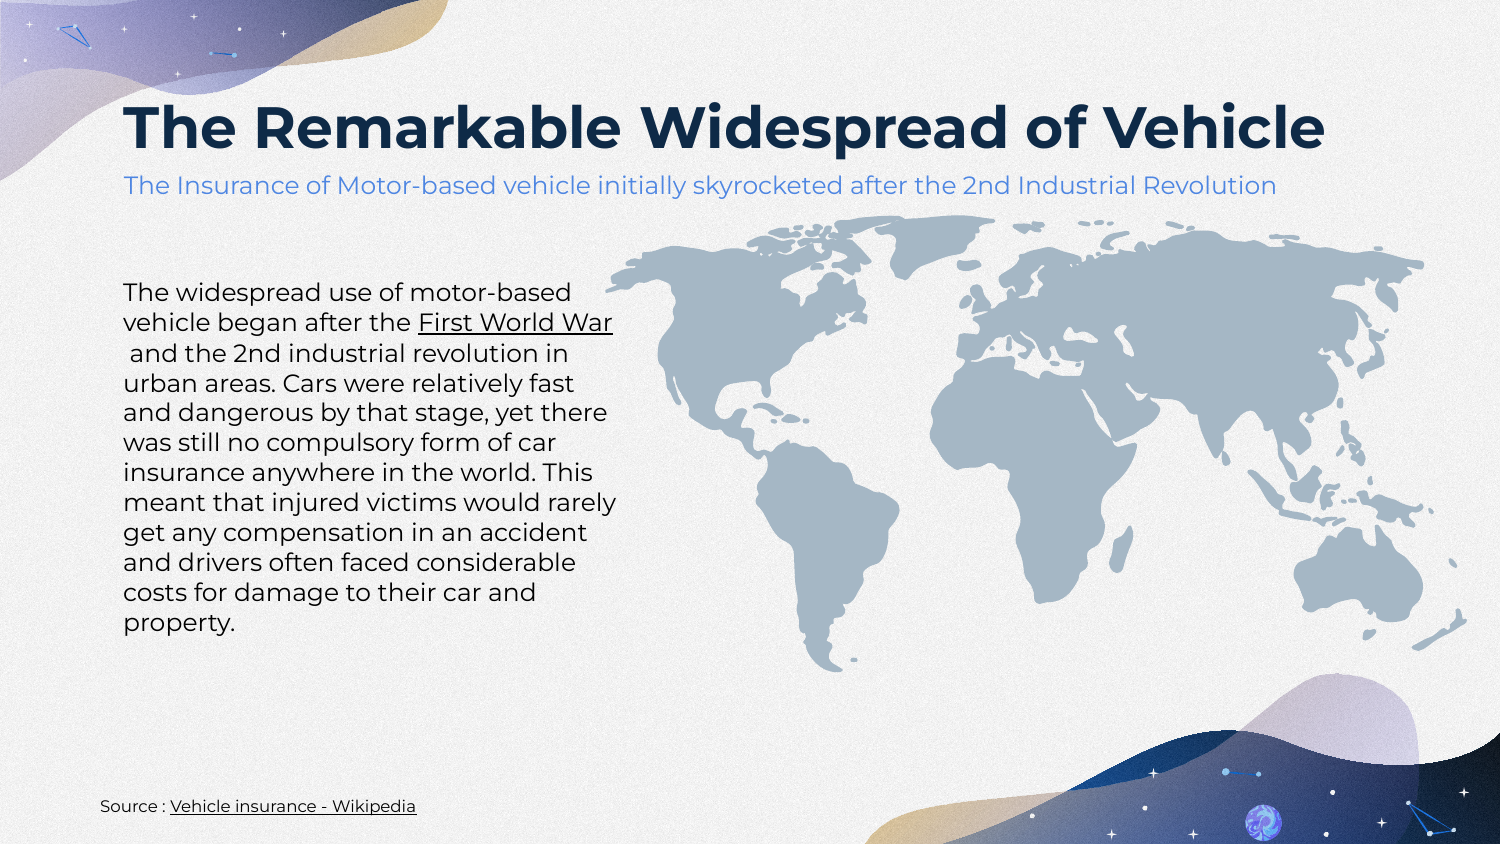

# The Remarkable Widespread of Vehicle

The Insurance of Motor-based vehicle initially skyrocketed after the 2nd Industrial Revolution

The widespread use of motor-based vehicle began after the First World War and the 2nd industrial revolution in urban areas. Cars were relatively fast and dangerous by that stage, yet there was still no compulsory form of car insurance anywhere in the world. This meant that injured victims would rarely get any compensation in an accident and drivers often faced considerable costs for damage to their car and property.

Source : Vehicle insurance - Wikipedia